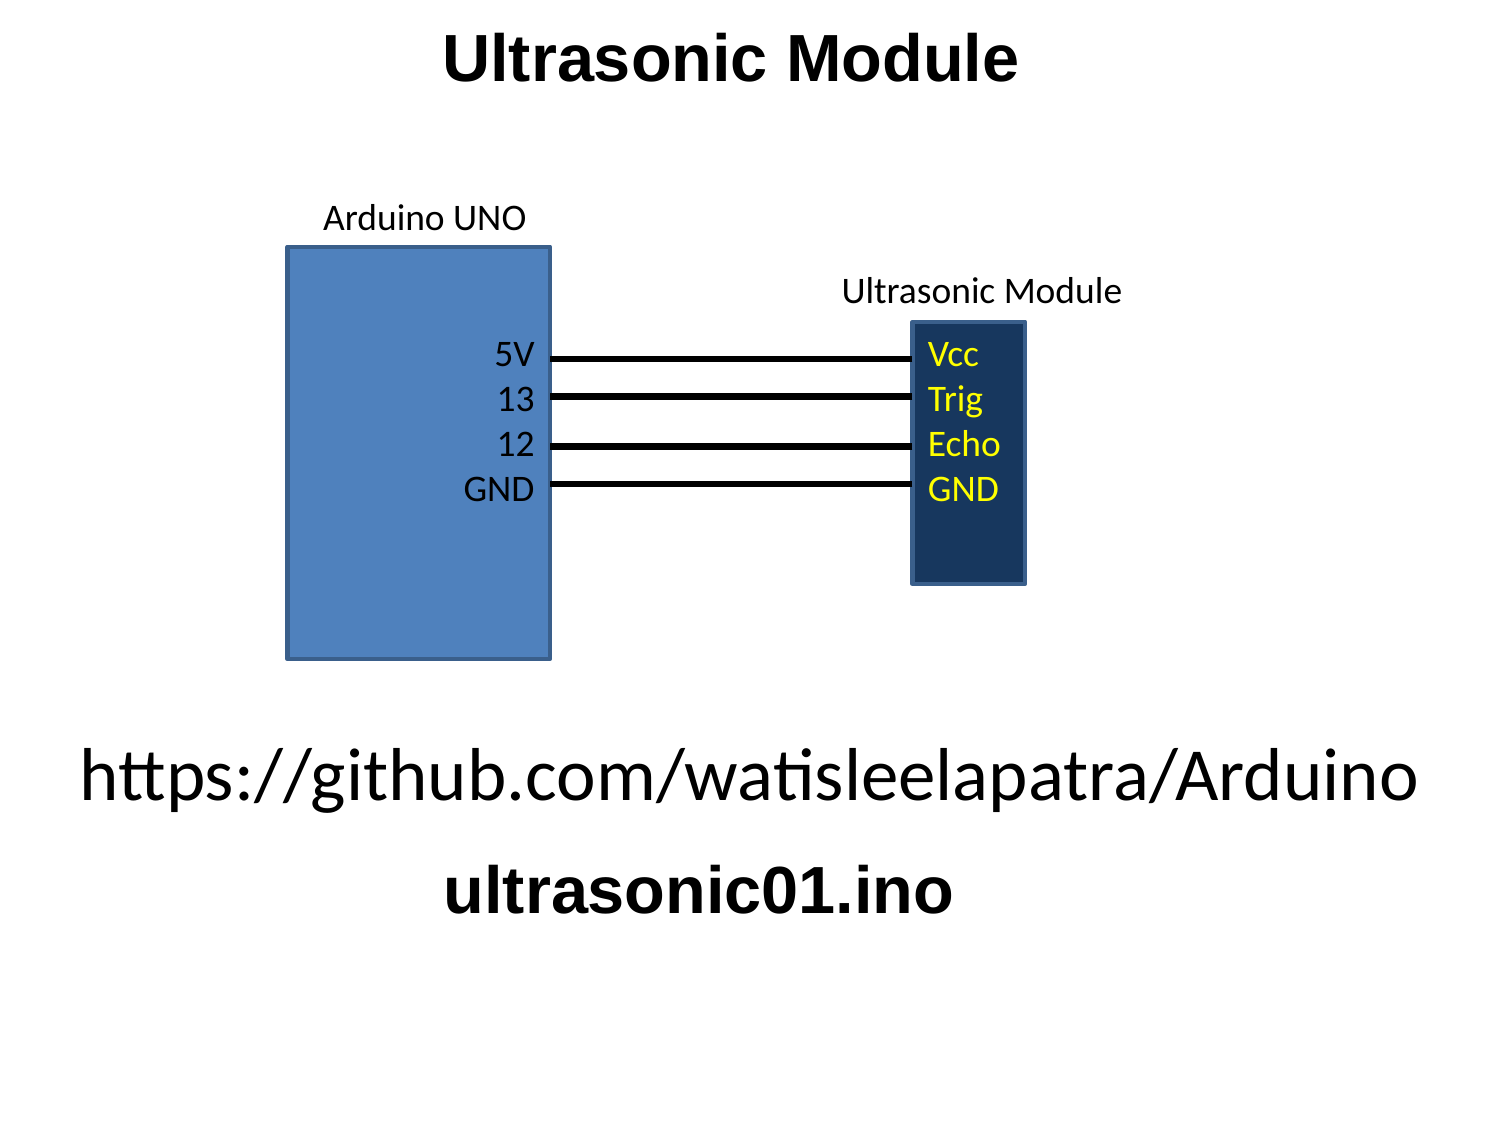

Ultrasonic Module
Arduino UNO

Ultrasonic Module
5V
13
12
GND

Vcc
Trig
Echo
GND
https://github.com/watisleelapatra/Arduino
ultrasonic01.ino